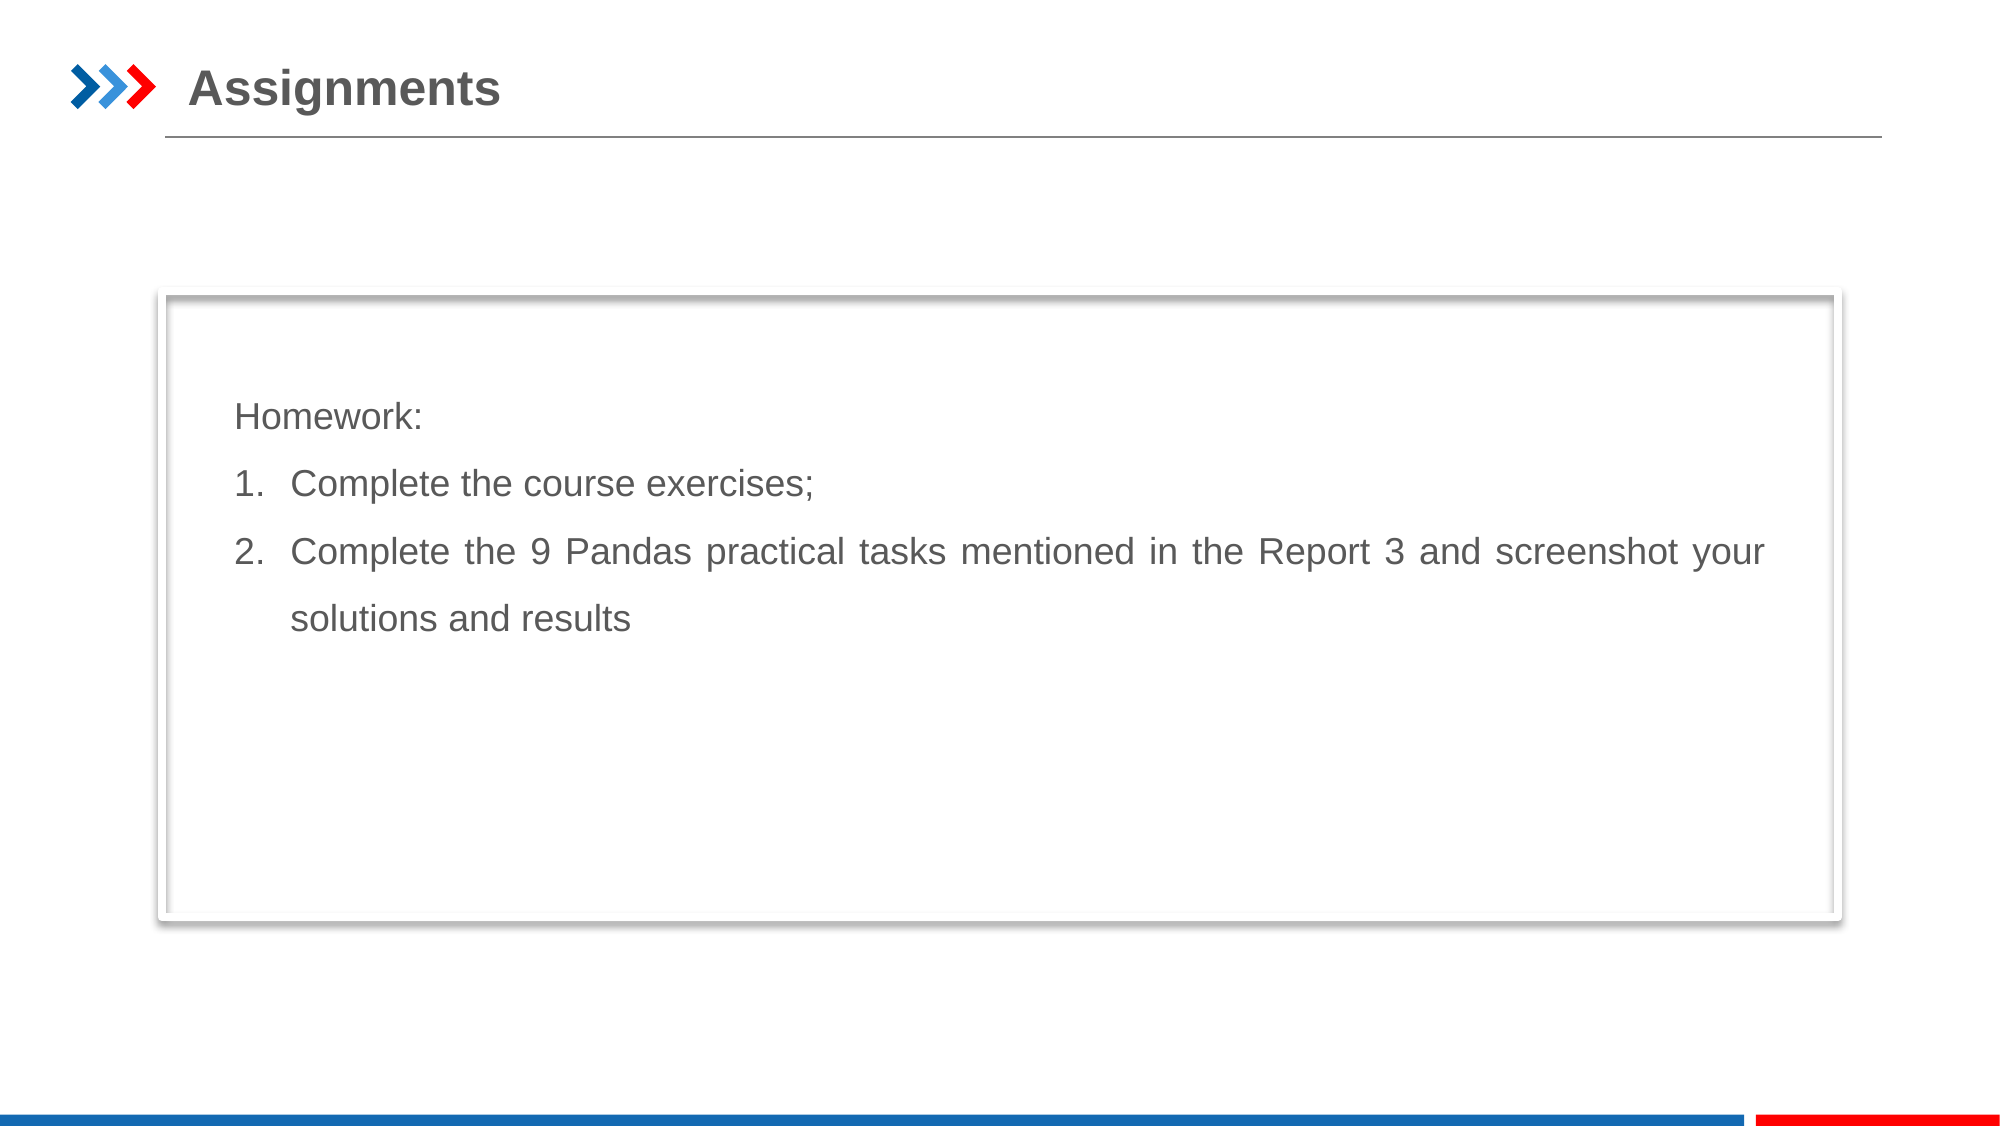

Assignments

Homework:
Complete the course exercises;
Complete the 9 Pandas practical tasks mentioned in the Report 3 and screenshot your solutions and results